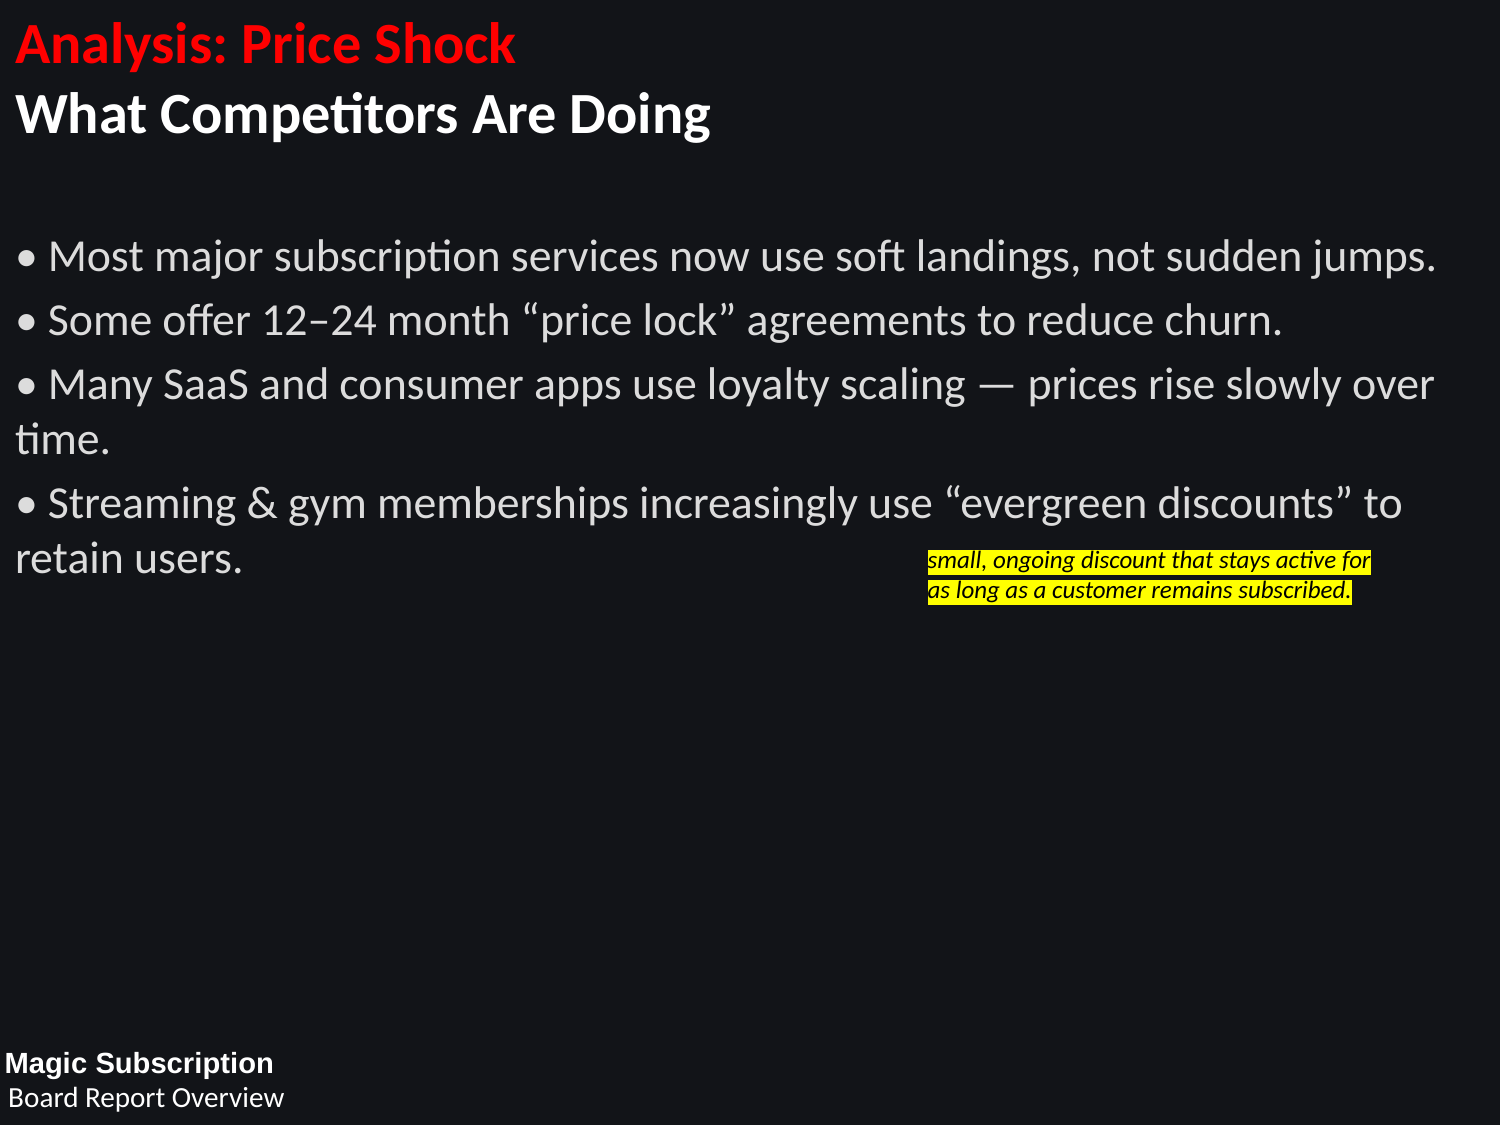

Analysis: Price Shock
What Competitors Are Doing

• Most major subscription services now use soft landings, not sudden jumps.
• Some offer 12–24 month “price lock” agreements to reduce churn.
• Many SaaS and consumer apps use loyalty scaling — prices rise slowly over time.
• Streaming & gym memberships increasingly use “evergreen discounts” to retain users.
small, ongoing discount that stays active for as long as a customer remains subscribed.
Magic Subscription
 Board Report Overview